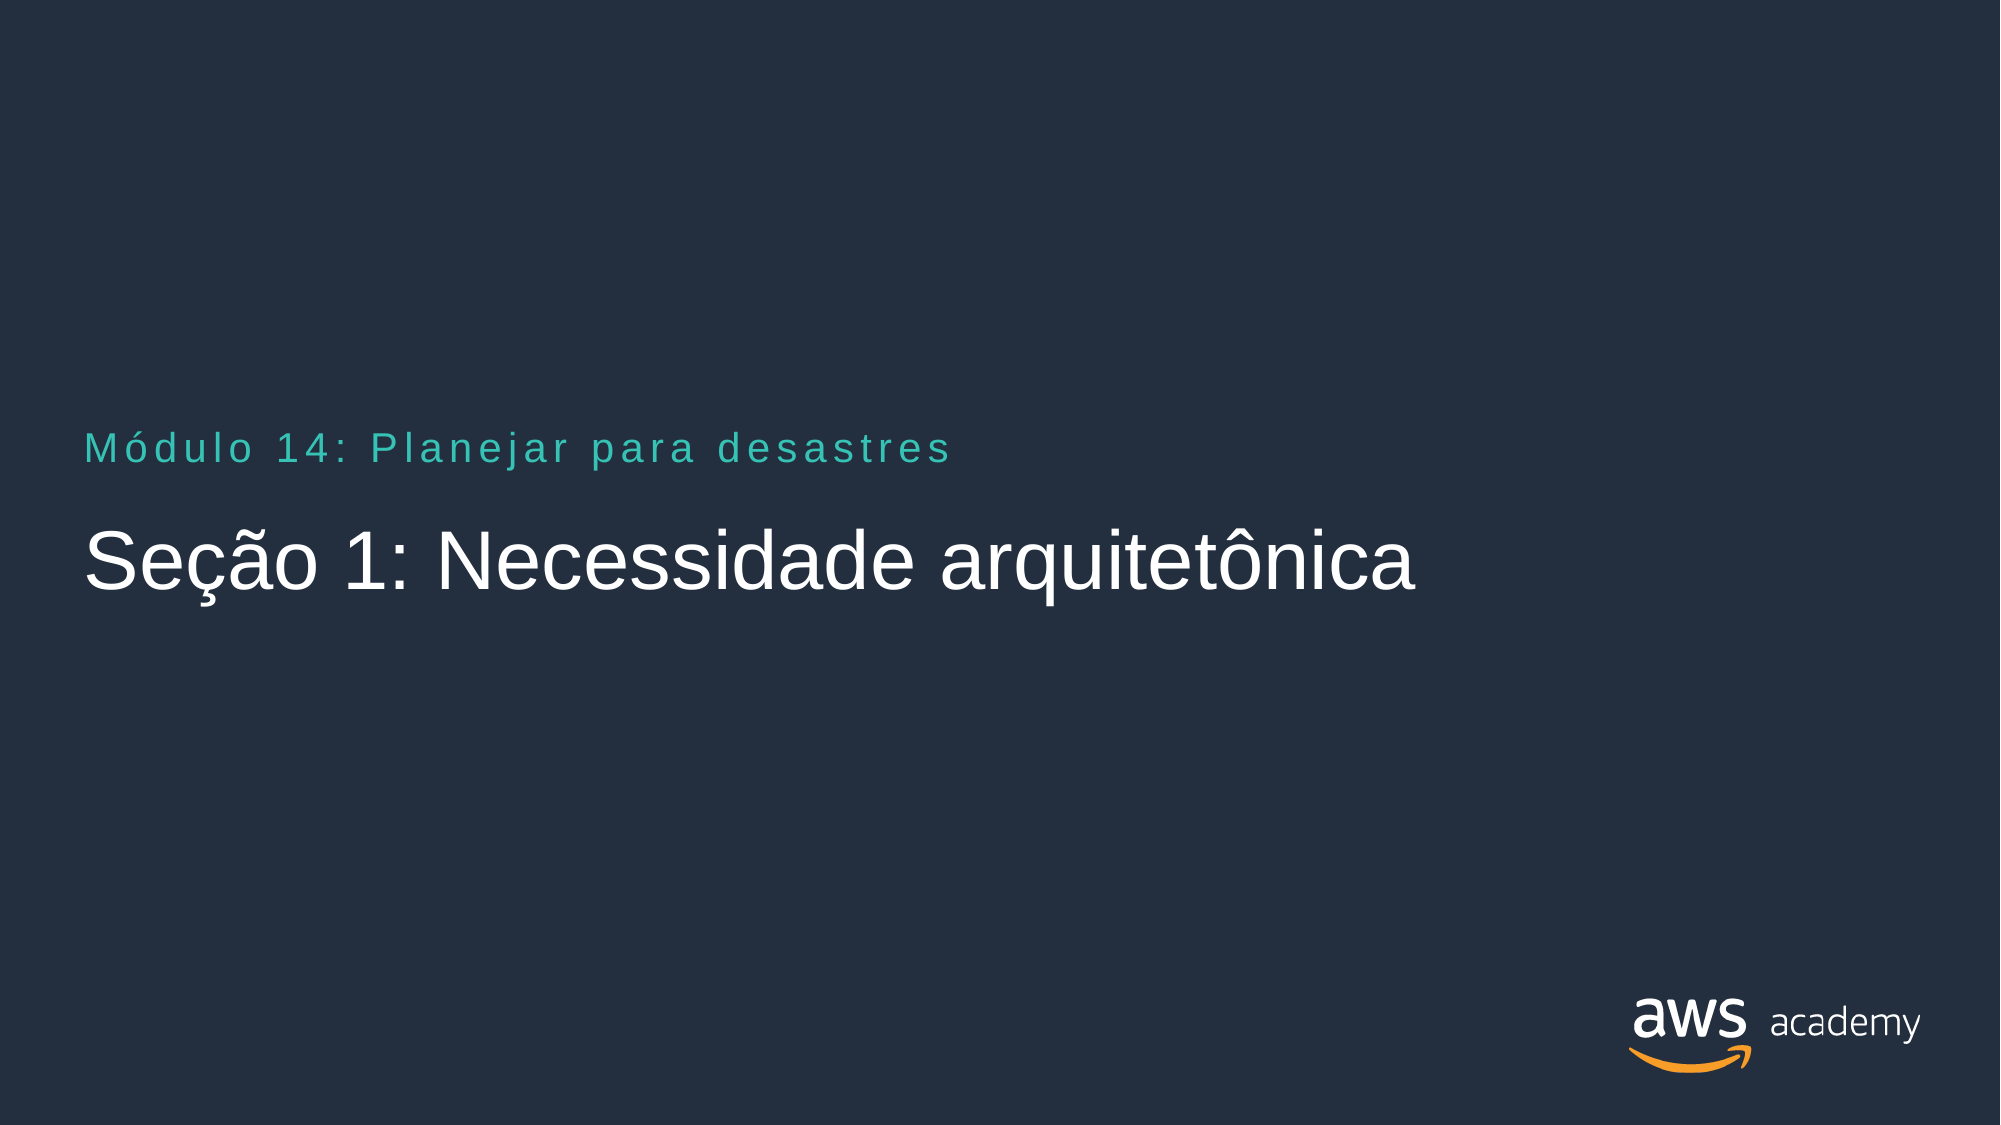

Módulo 14: Planejar para desastres
# Seção 1: Necessidade arquitetônica